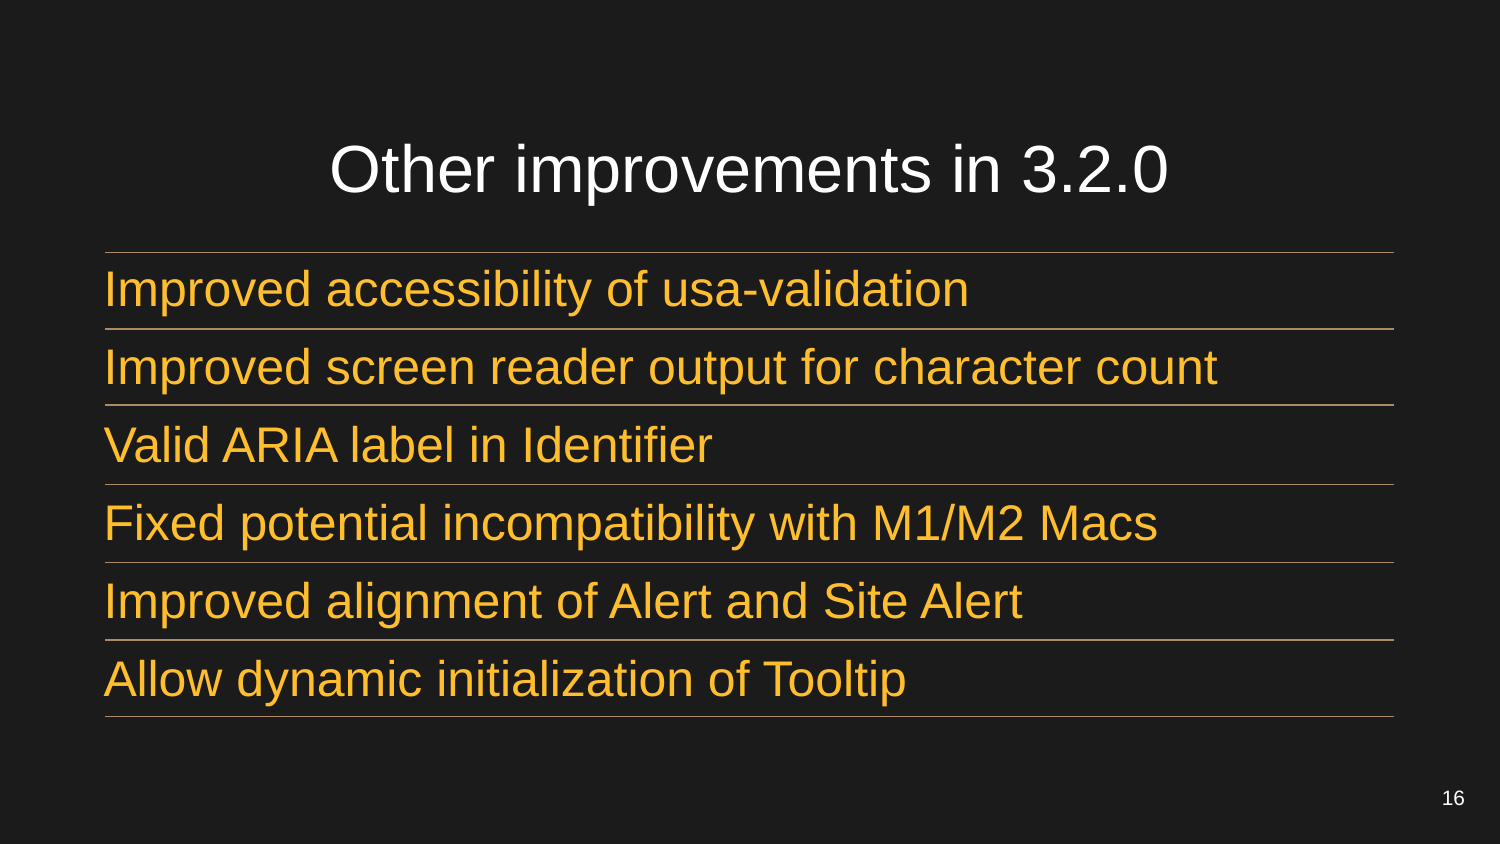

# Other improvements in 3.2.0
Improved accessibility of usa-validation
Improved screen reader output for character count
Valid ARIA label in Identifier
Fixed potential incompatibility with M1/M2 Macs
Improved alignment of Alert and Site Alert
Allow dynamic initialization of Tooltip
16